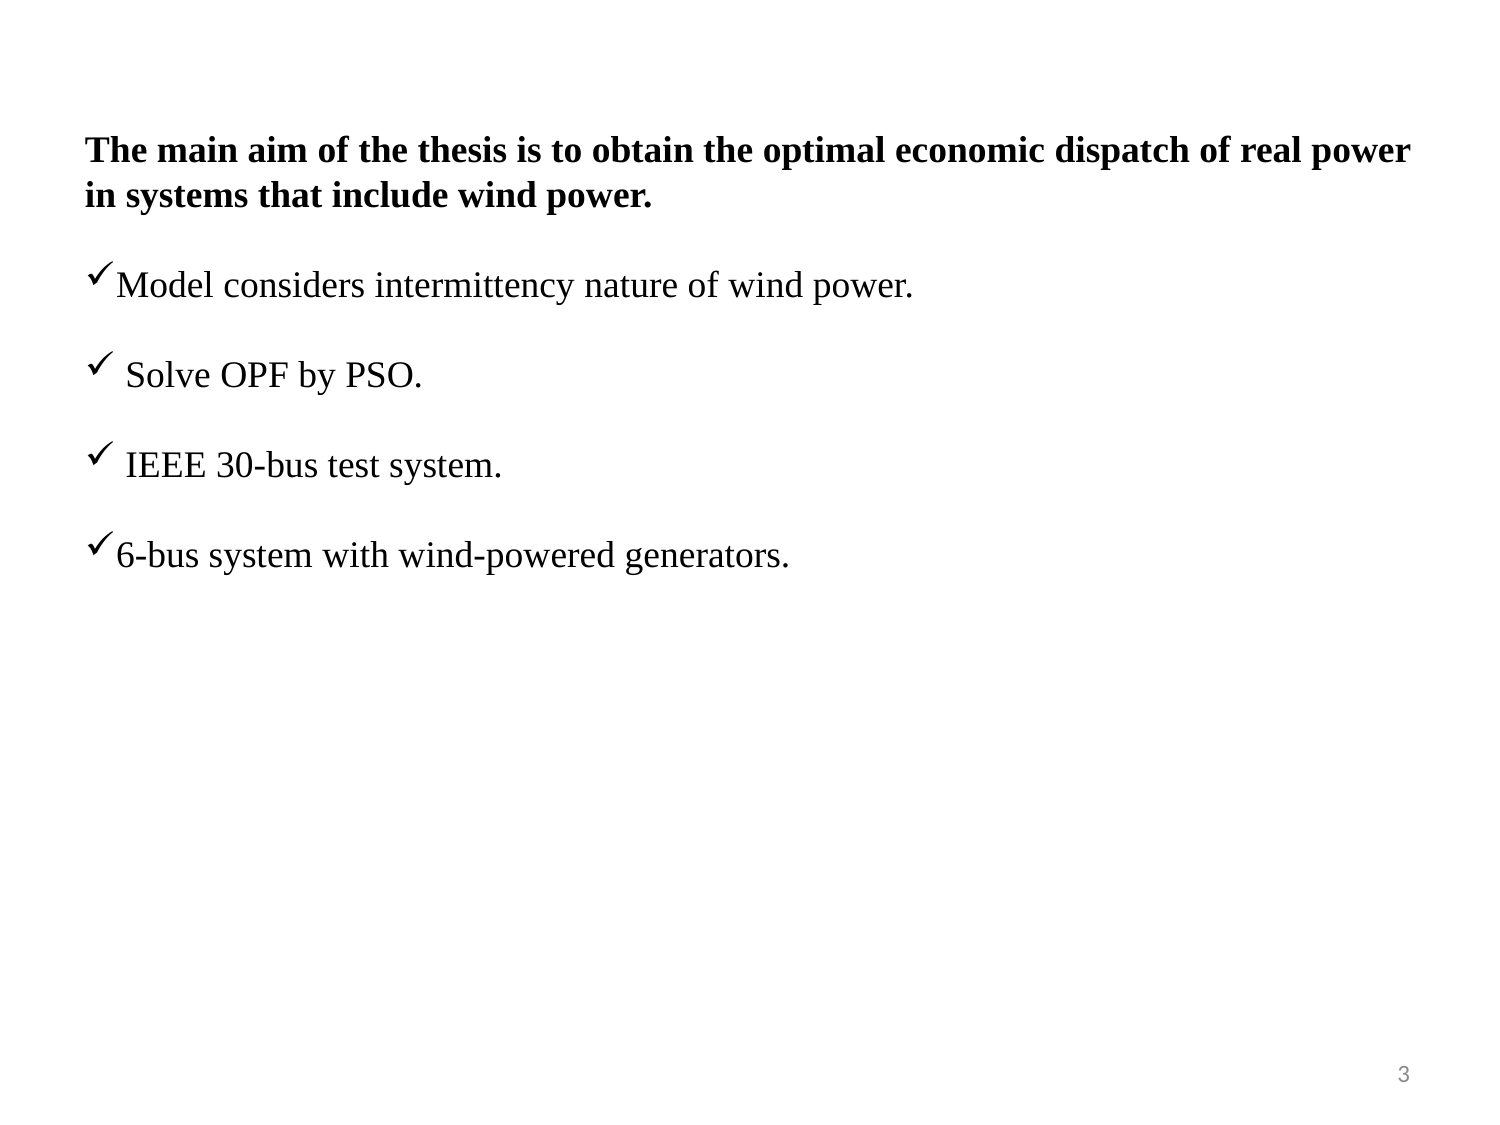

The main aim of the thesis is to obtain the optimal economic dispatch of real power in systems that include wind power.

Model considers intermittency nature of wind power.

 Solve OPF by PSO.

 IEEE 30-bus test system.

6-bus system with wind-powered generators.

3